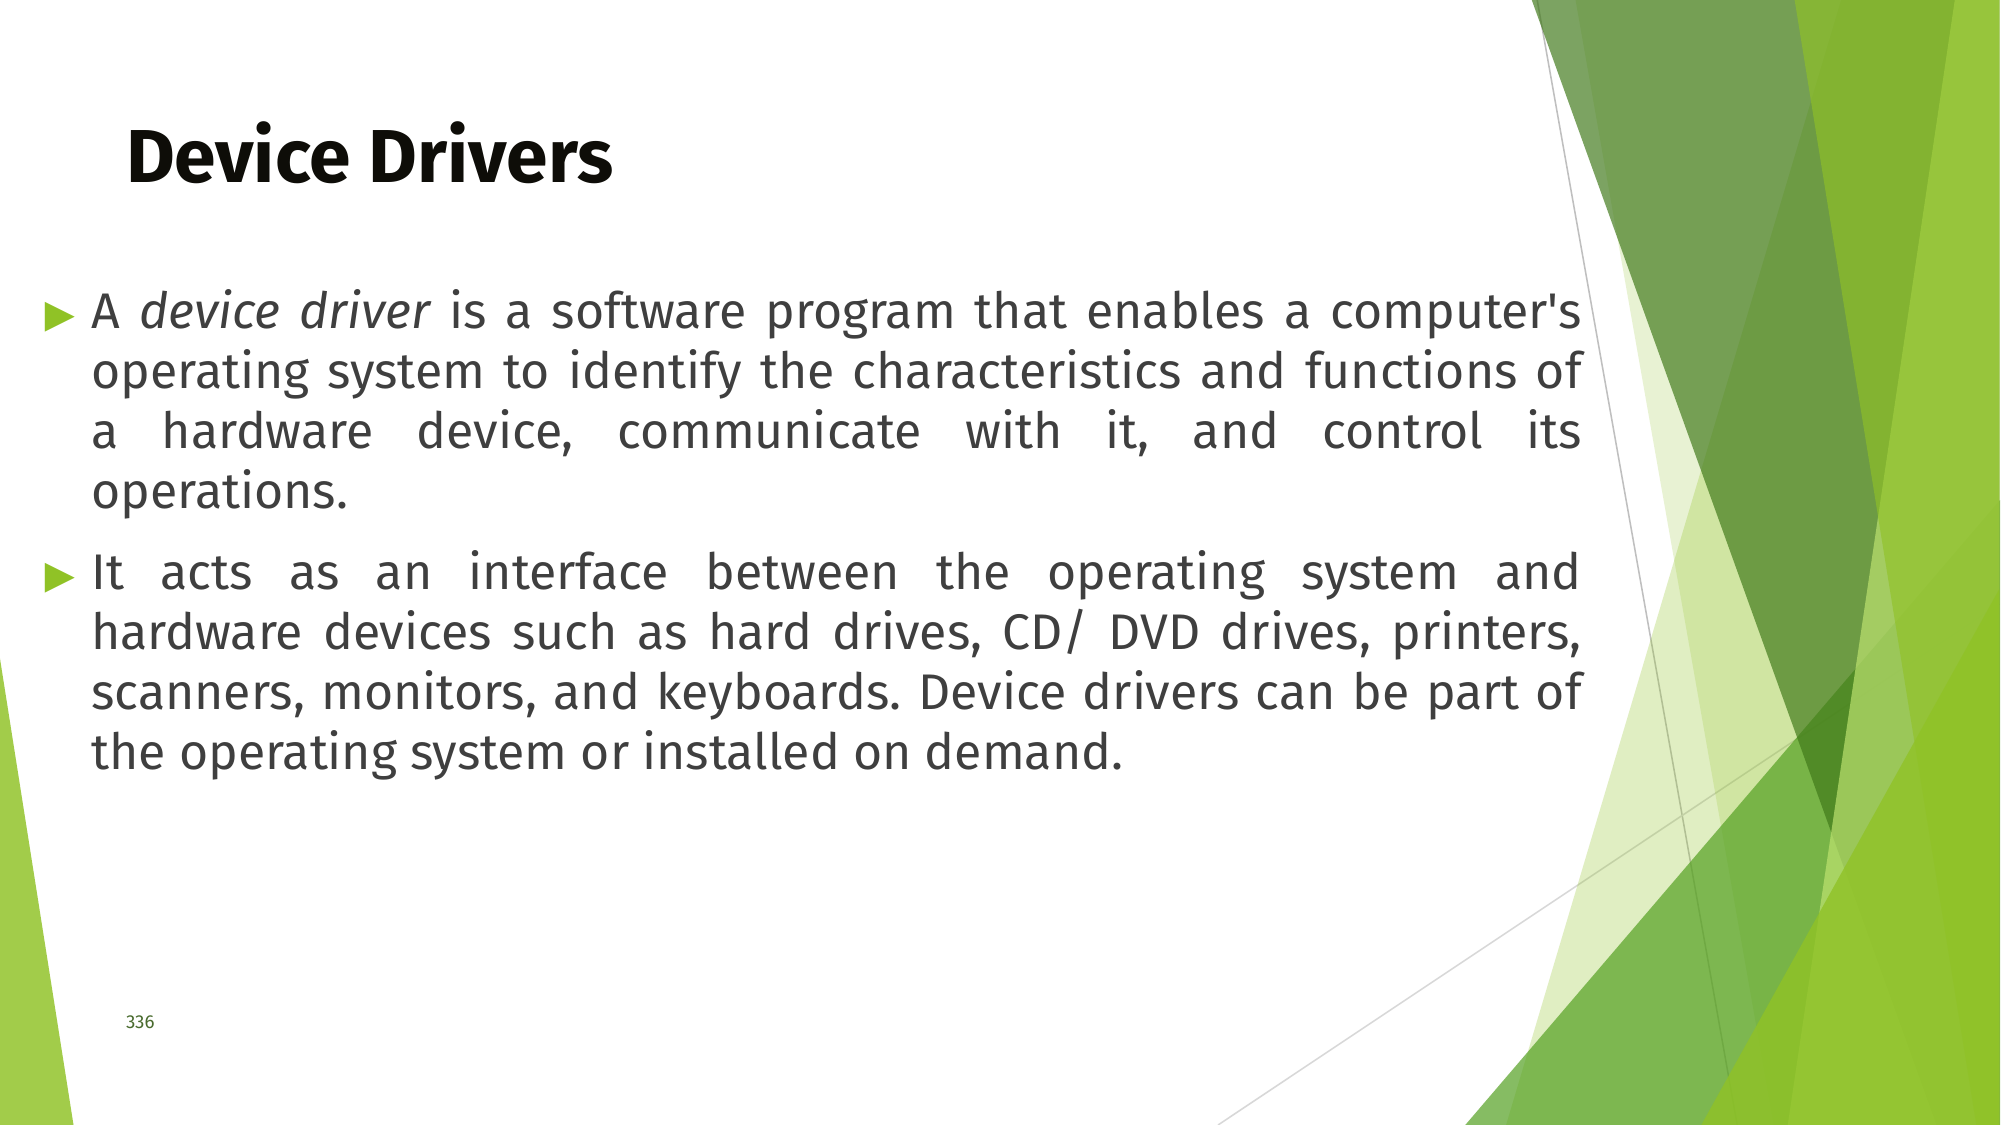

# Device Drivers
A device driver is a software program that enables a computer's operating system to identify the characteristics and functions of a hardware device, communicate with it, and control its operations.
It acts as an interface between the operating system and hardware devices such as hard drives, CD/ DVD drives, printers, scanners, monitors, and keyboards. Device drivers can be part of the operating system or installed on demand.
336